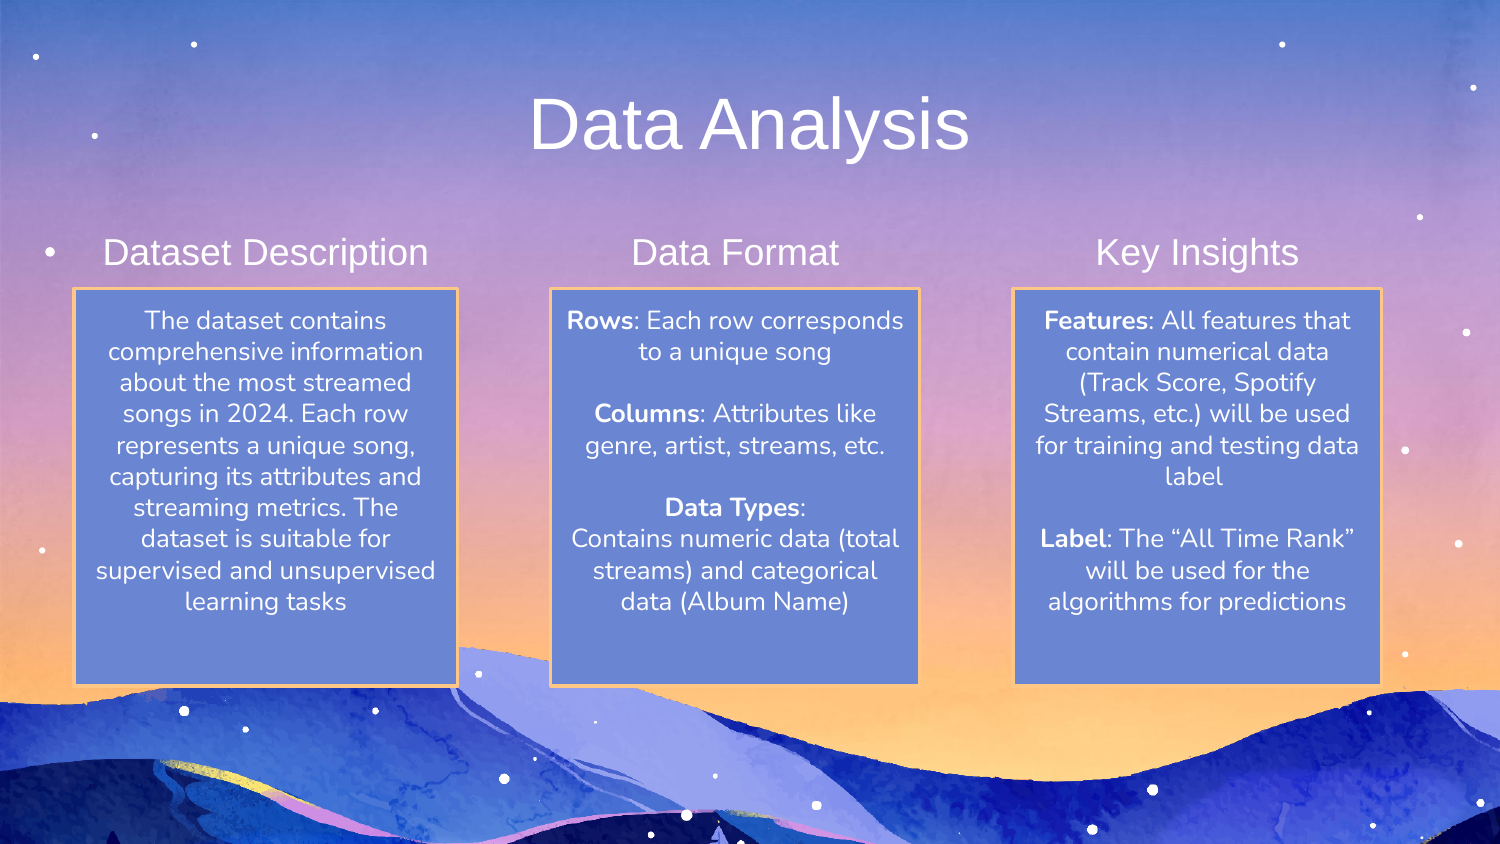

Data Analysis
# Dataset Description
Data Format
Key Insights
The dataset contains comprehensive information about the most streamed songs in 2024. Each row represents a unique song, capturing its attributes and streaming metrics. The dataset is suitable for supervised and unsupervised learning tasks

Rows: Each row corresponds to a unique song

Columns: Attributes like genre, artist, streams, etc.

Data Types:
Contains numeric data (total streams) and categorical data (Album Name)
Features: All features that contain numerical data (Track Score, Spotify Streams, etc.) will be used for training and testing data label

Label: The “All Time Rank” will be used for the algorithms for predictions